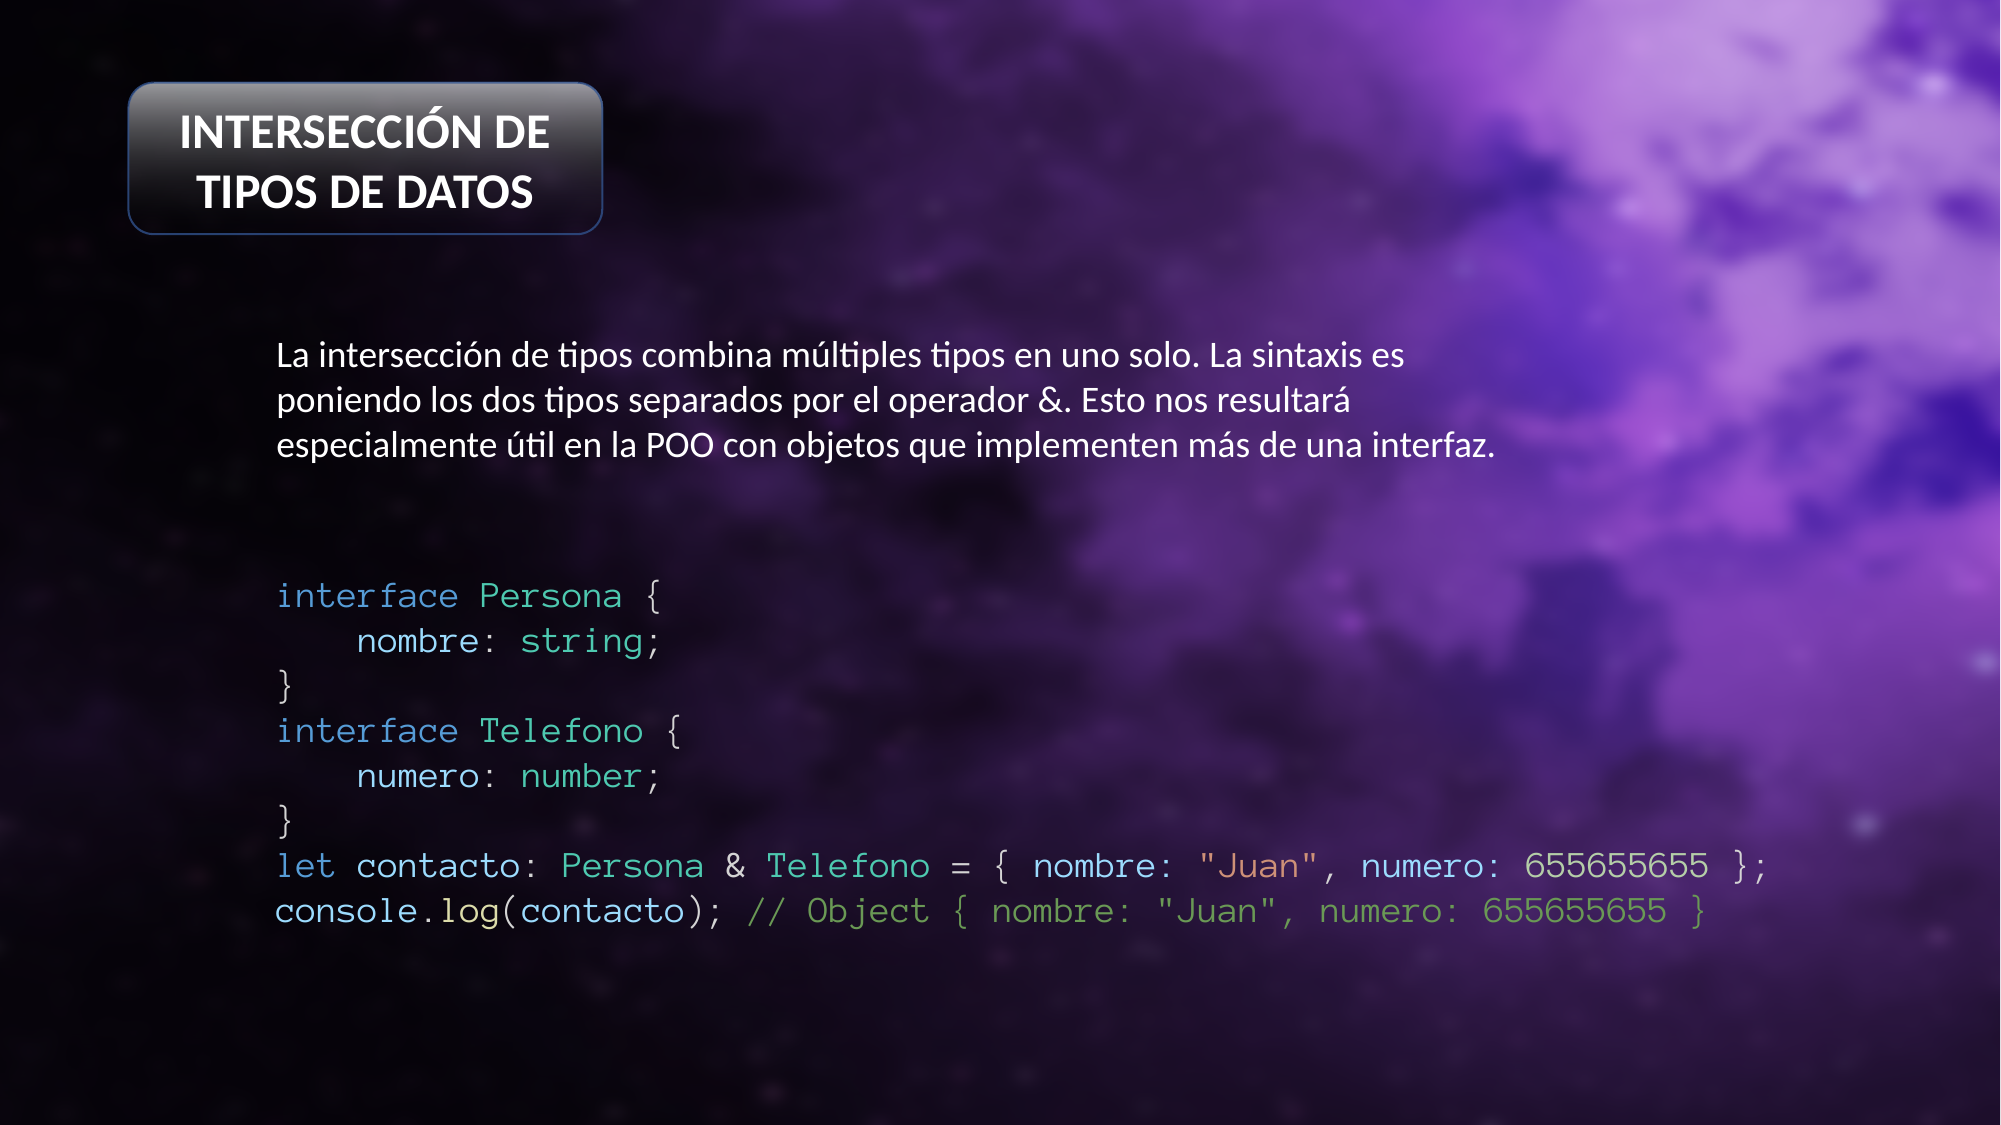

INTERSECCIÓN DE TIPOS DE DATOS
La intersección de tipos combina múltiples tipos en uno solo. La sintaxis es
poniendo los dos tipos separados por el operador &. Esto nos resultará
especialmente útil en la POO con objetos que implementen más de una interfaz.
interface Persona {
    nombre: string;
}
interface Telefono {
    numero: number;
}
let contacto: Persona & Telefono = { nombre: "Juan", numero: 655655655 };
console.log(contacto); // Object { nombre: "Juan", numero: 655655655 }